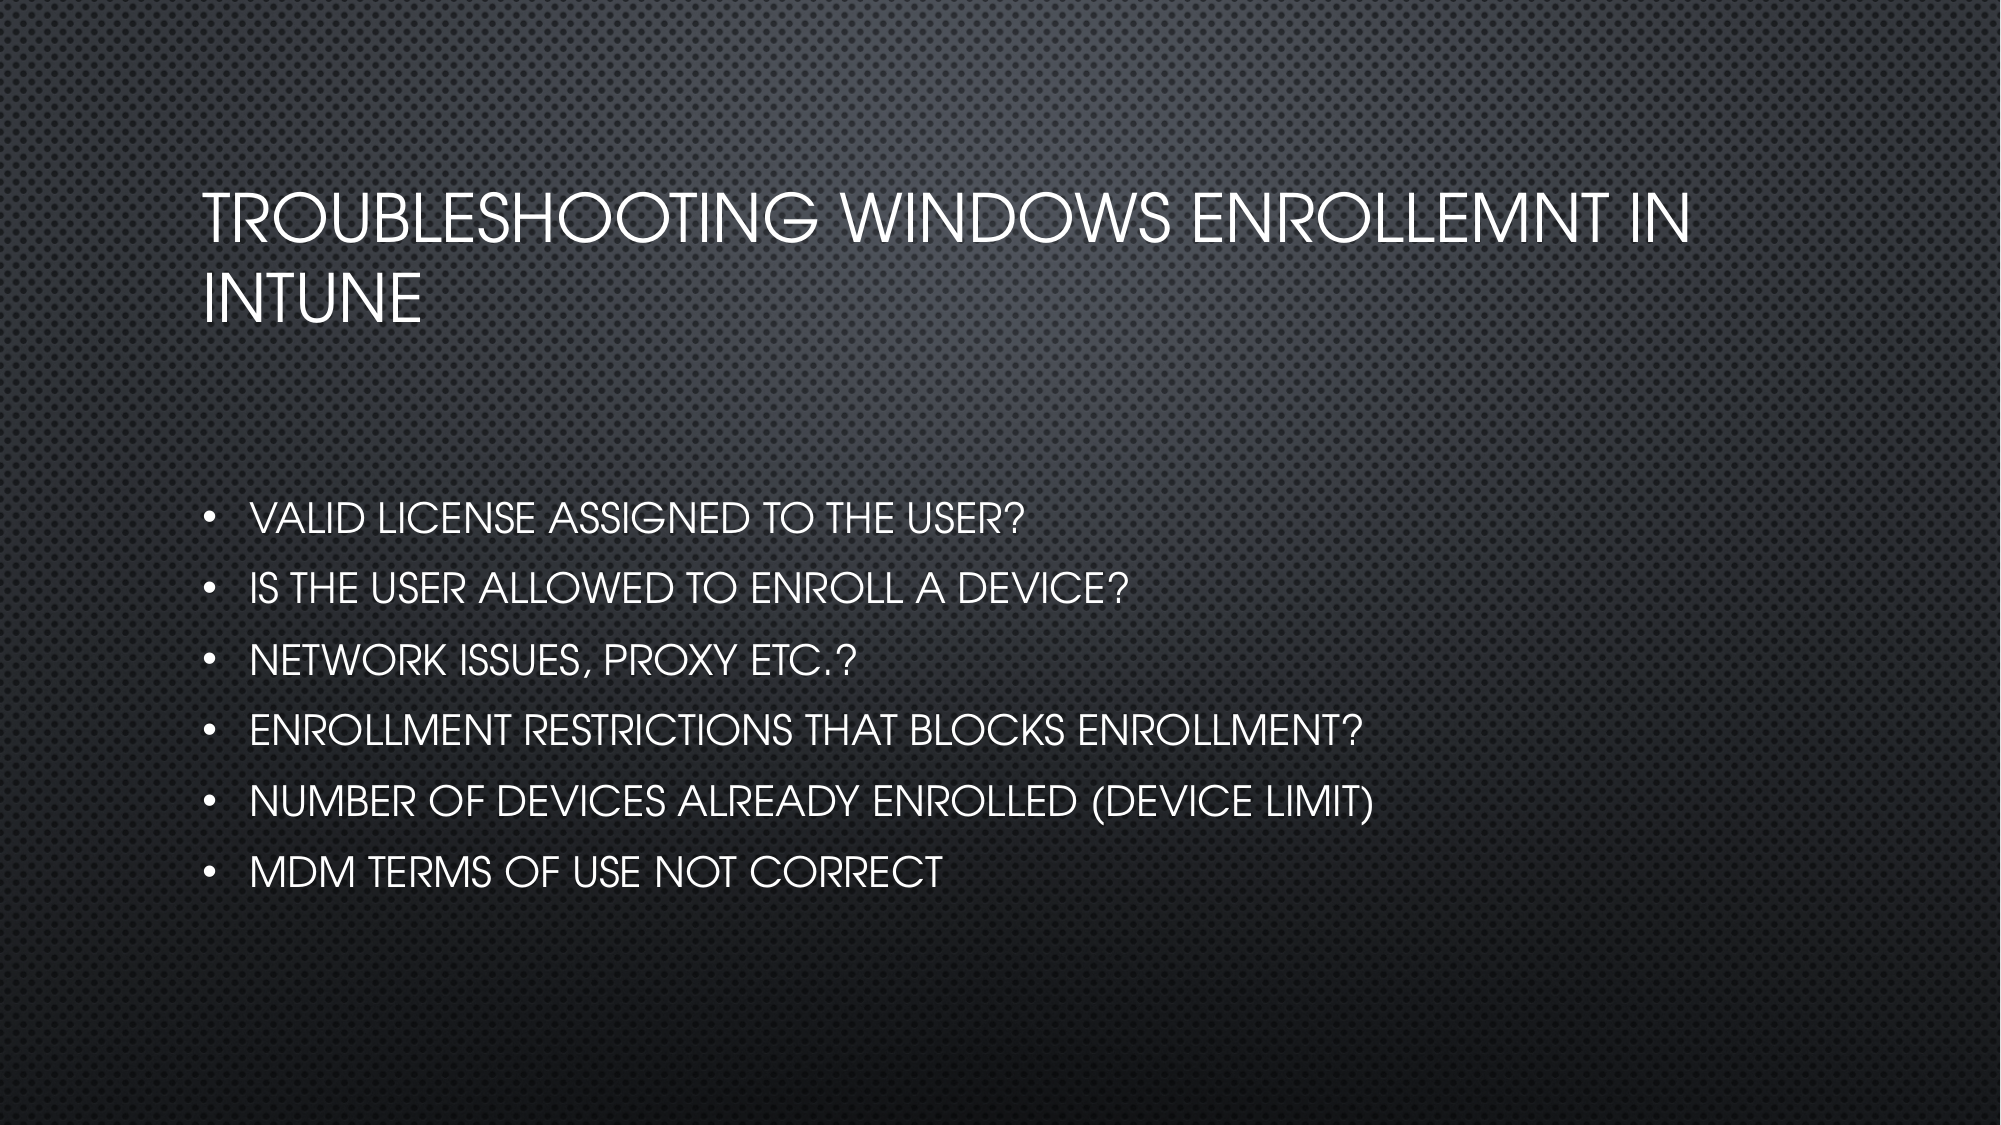

# Troubleshooting Windows enrollemnt in Intune
Valid License assigned to the user?
Is the user allowed to enroll a device?
Network issues, proxy etc.?
Enrollment restrictions that blocks enrollment?
Number of devices already enrolled (Device Limit)
MDM Terms of use not correct